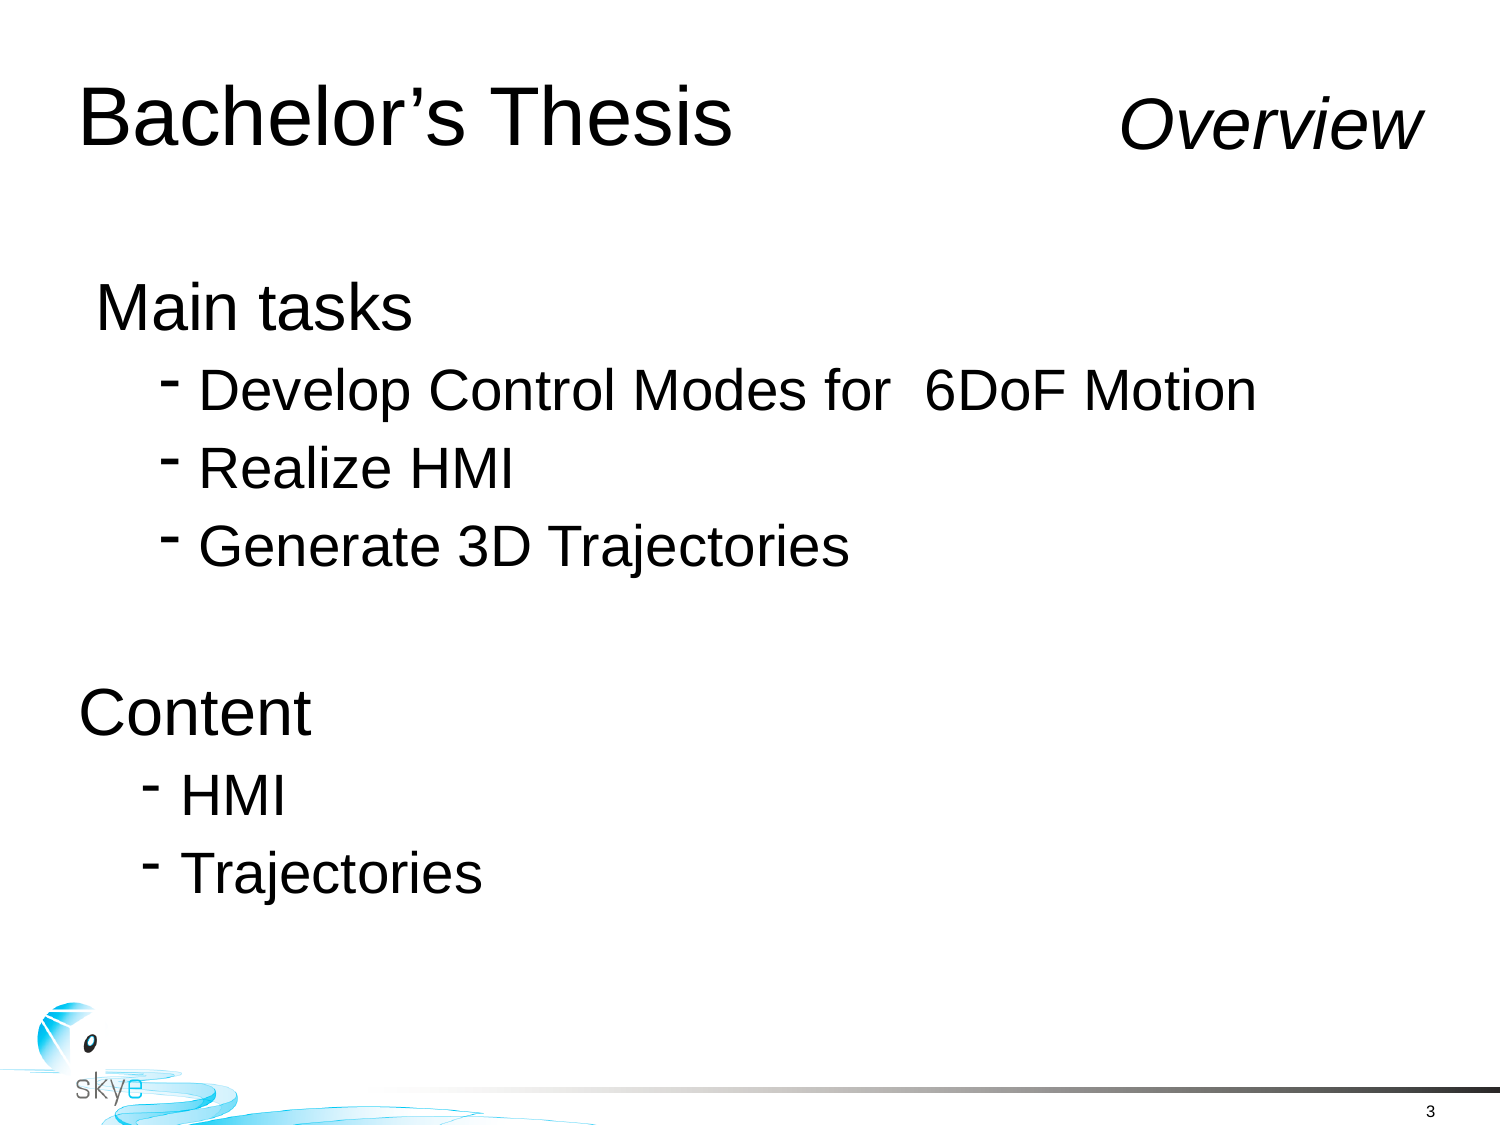

# Bachelor’s Thesis
Overview
Main tasks
Develop Control Modes for  6DoF Motion
Realize HMI
Generate 3D Trajectories
Content
HMI
Trajectories
3